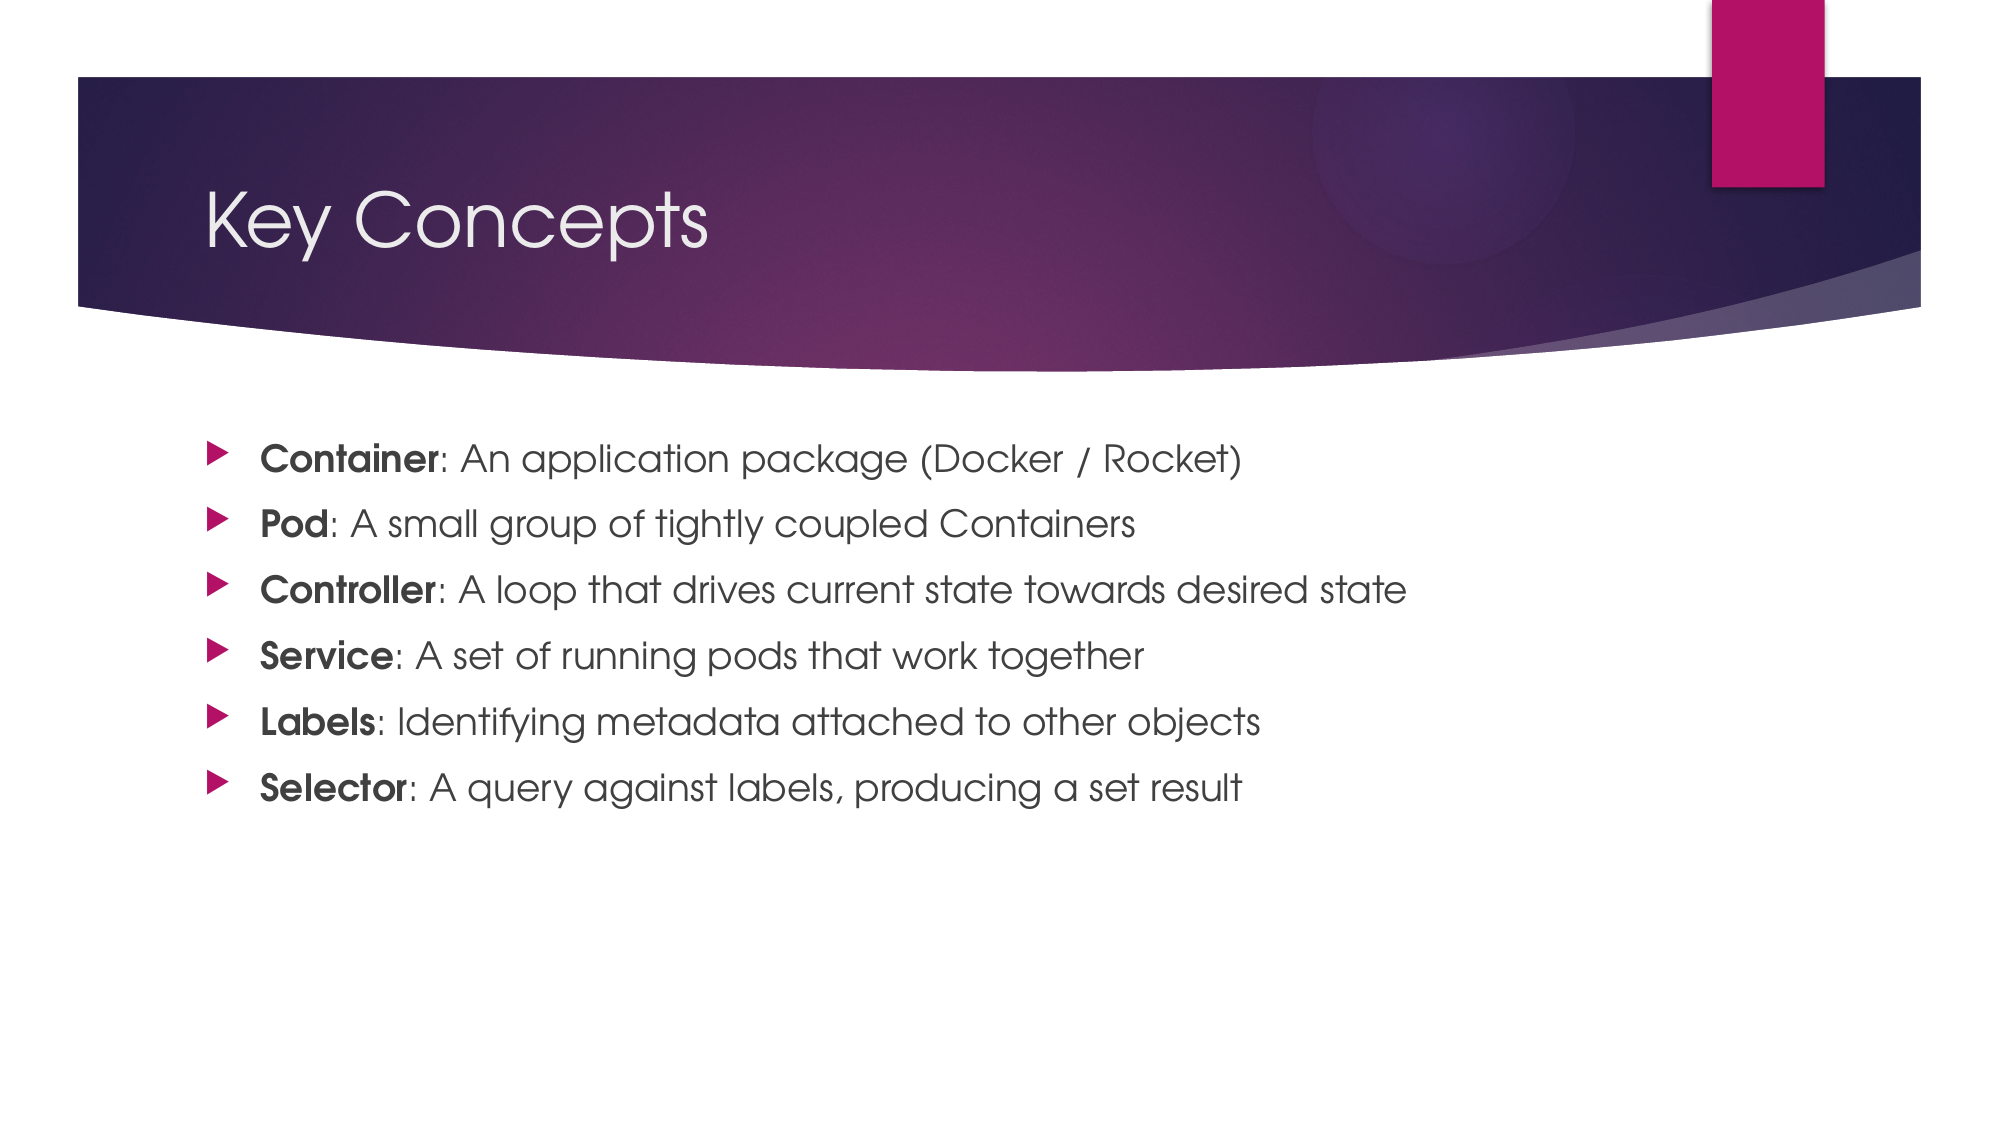

# Key Concepts
Container: An application package (Docker / Rocket)
Pod: A small group of tightly coupled Containers
Controller: A loop that drives current state towards desired state
Service: A set of running pods that work together
Labels: Identifying metadata attached to other objects
Selector: A query against labels, producing a set result